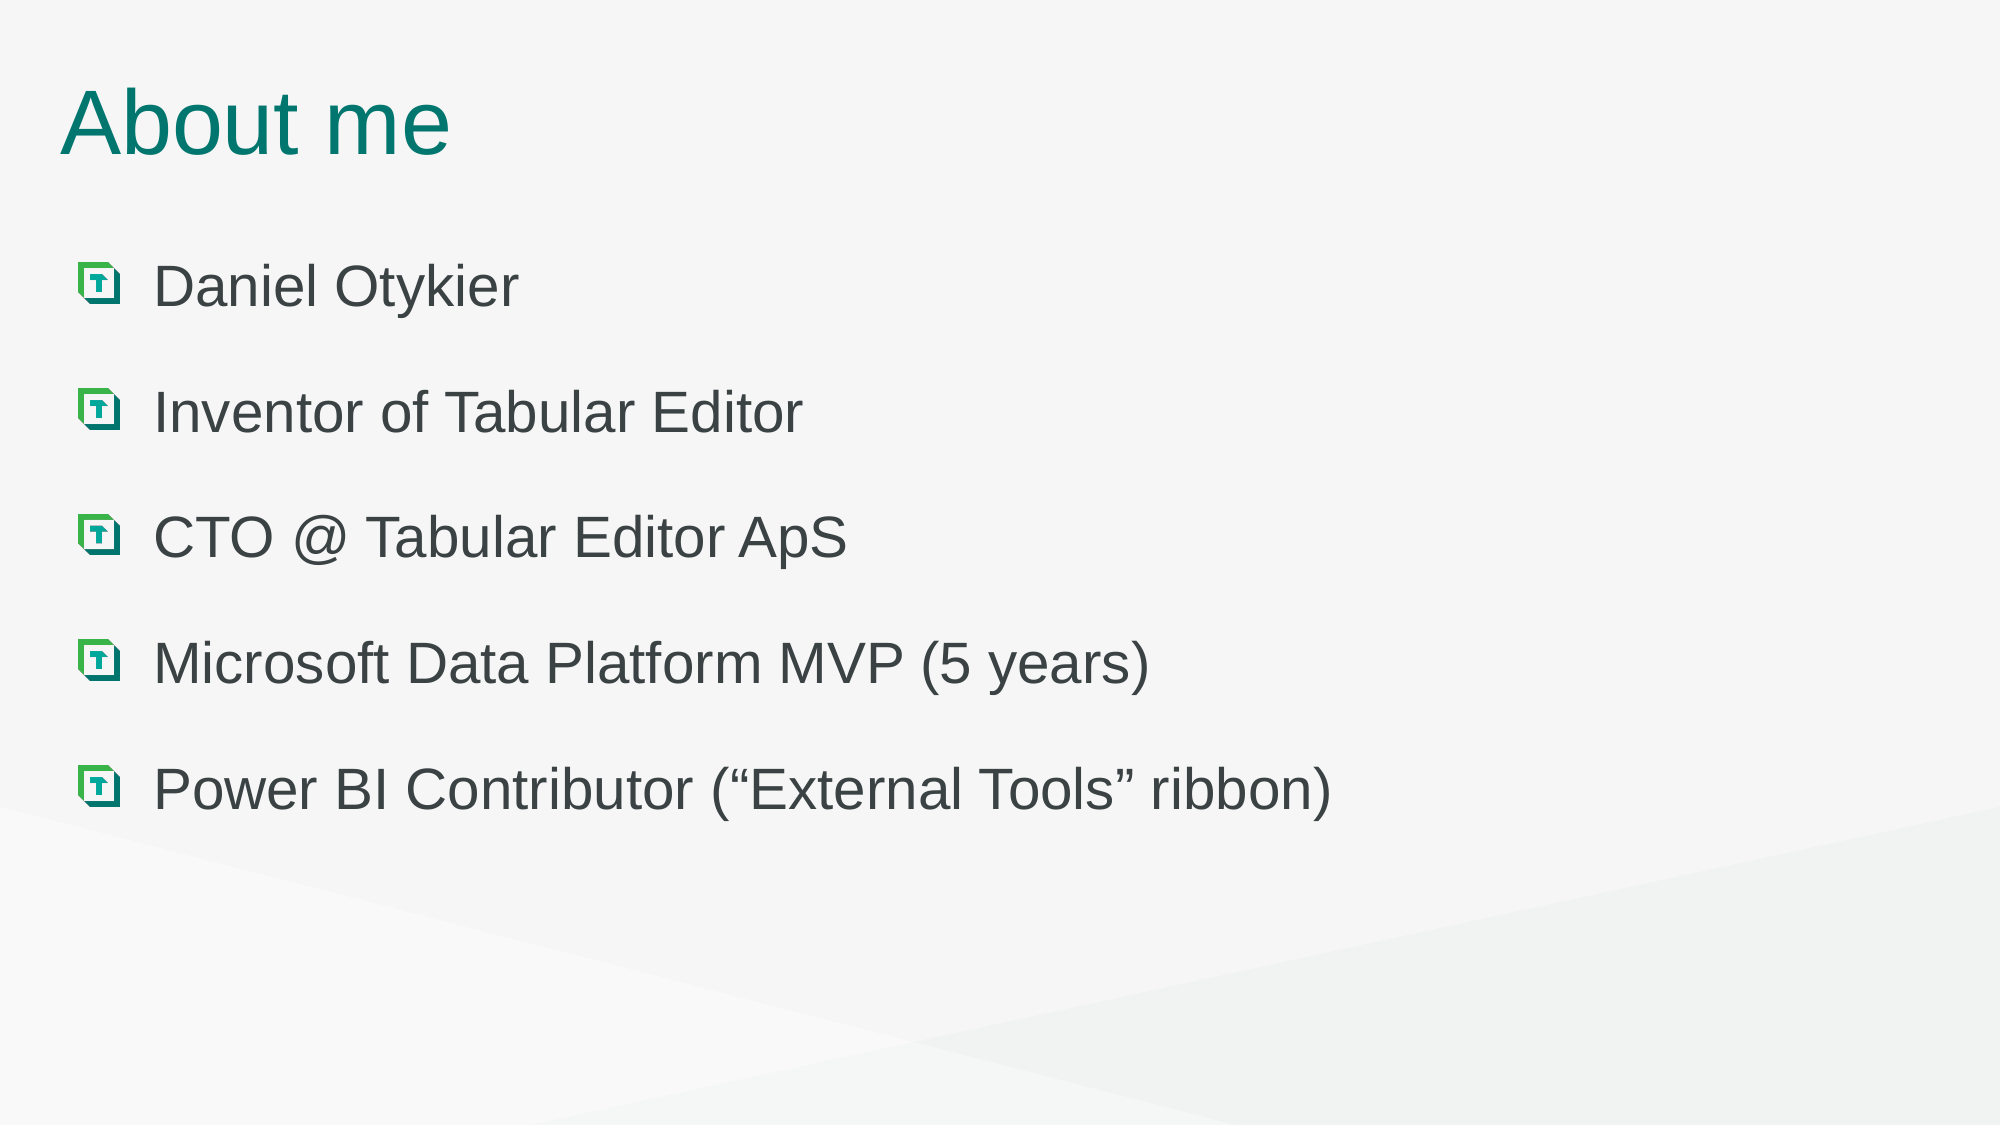

# About me
Daniel Otykier
Inventor of Tabular Editor
CTO @ Tabular Editor ApS
Microsoft Data Platform MVP (5 years)
Power BI Contributor (“External Tools” ribbon)